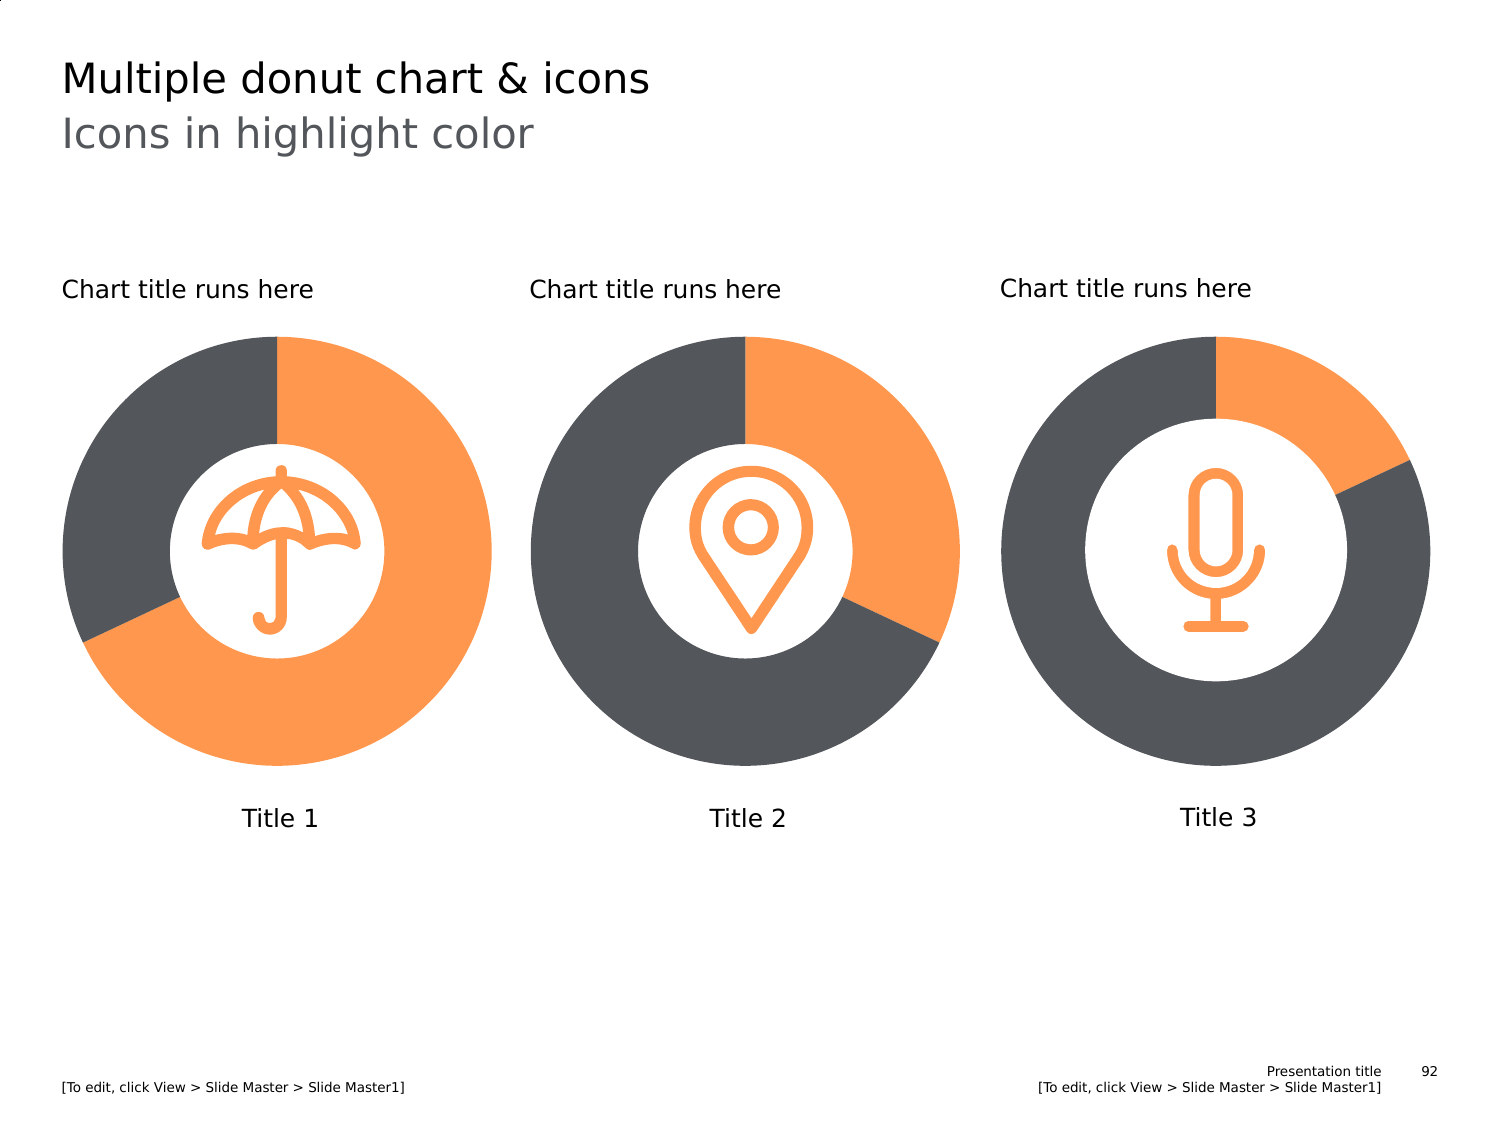

# Multiple donut chart & icons
Icons in highlight color
Chart title runs here
Chart title runs here
Chart title runs here

### Chart

| Category | Column1 |
|---|---|
| Label 1 | 68.0 |
| Label 2 | 32.0 |
| Label 3 | None |
| Label 4 | None |
| Label 5 | None |
| Label 6 | None |

### Chart

| Category | Column1 |
|---|---|
| Label 1 | 32.0 |
| Label 2 | 68.0 |
| Label 3 | None |
| Label 4 | None |
| Label 5 | None |
| Label 6 | None |

### Chart

| Category | Column1 |
|---|---|
| Label 1 | 18.0 |
| Label 2 | 82.0 |
| Label 3 | None |
| Label 4 | None |
| Label 5 | None |
| Label 6 | None |

Title 3
Title 1

Title 2